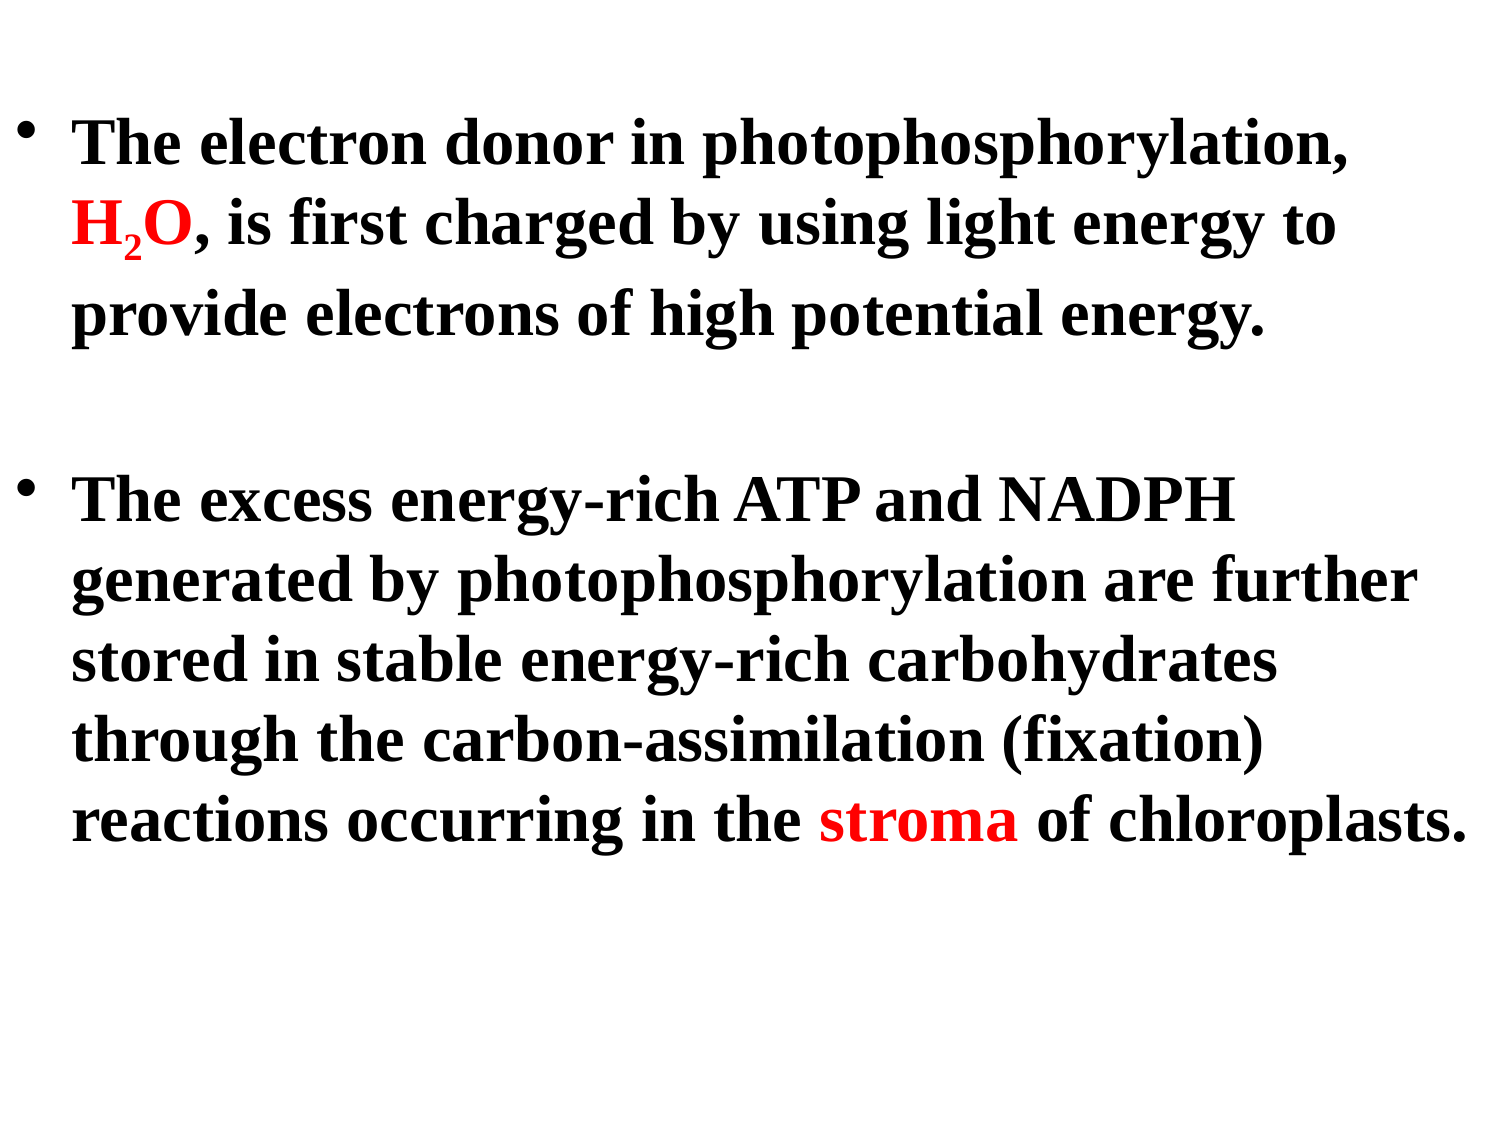

The electron donor in photophosphorylation, H2O, is first charged by using light energy to provide electrons of high potential energy.

The excess energy-rich ATP and NADPH generated by photophosphorylation are further stored in stable energy-rich carbohydrates through the carbon-assimilation (fixation) reactions occurring in the stroma of chloroplasts.